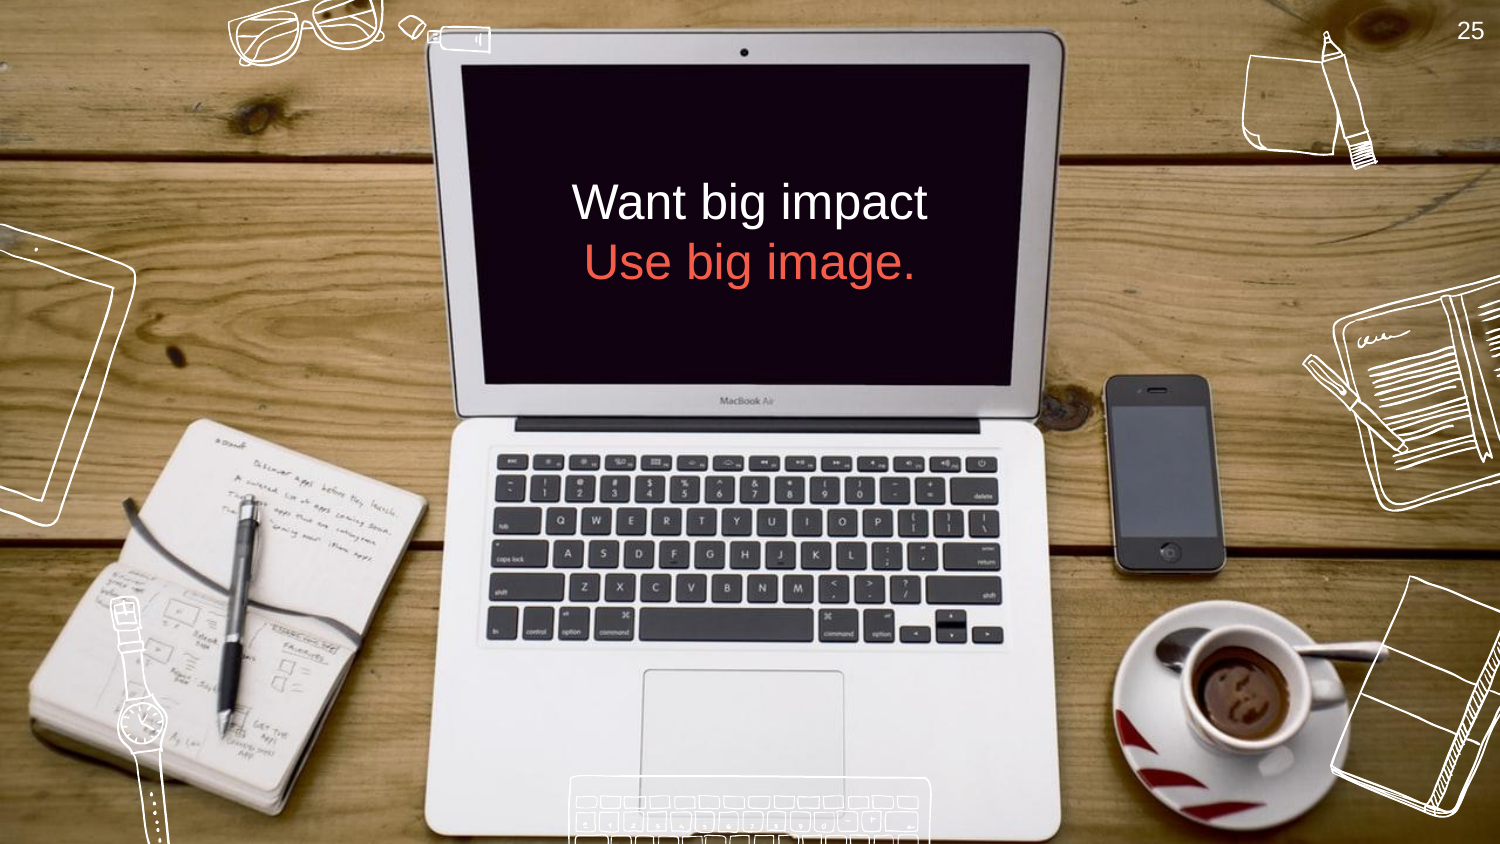

25
Want big impact
Use big image.